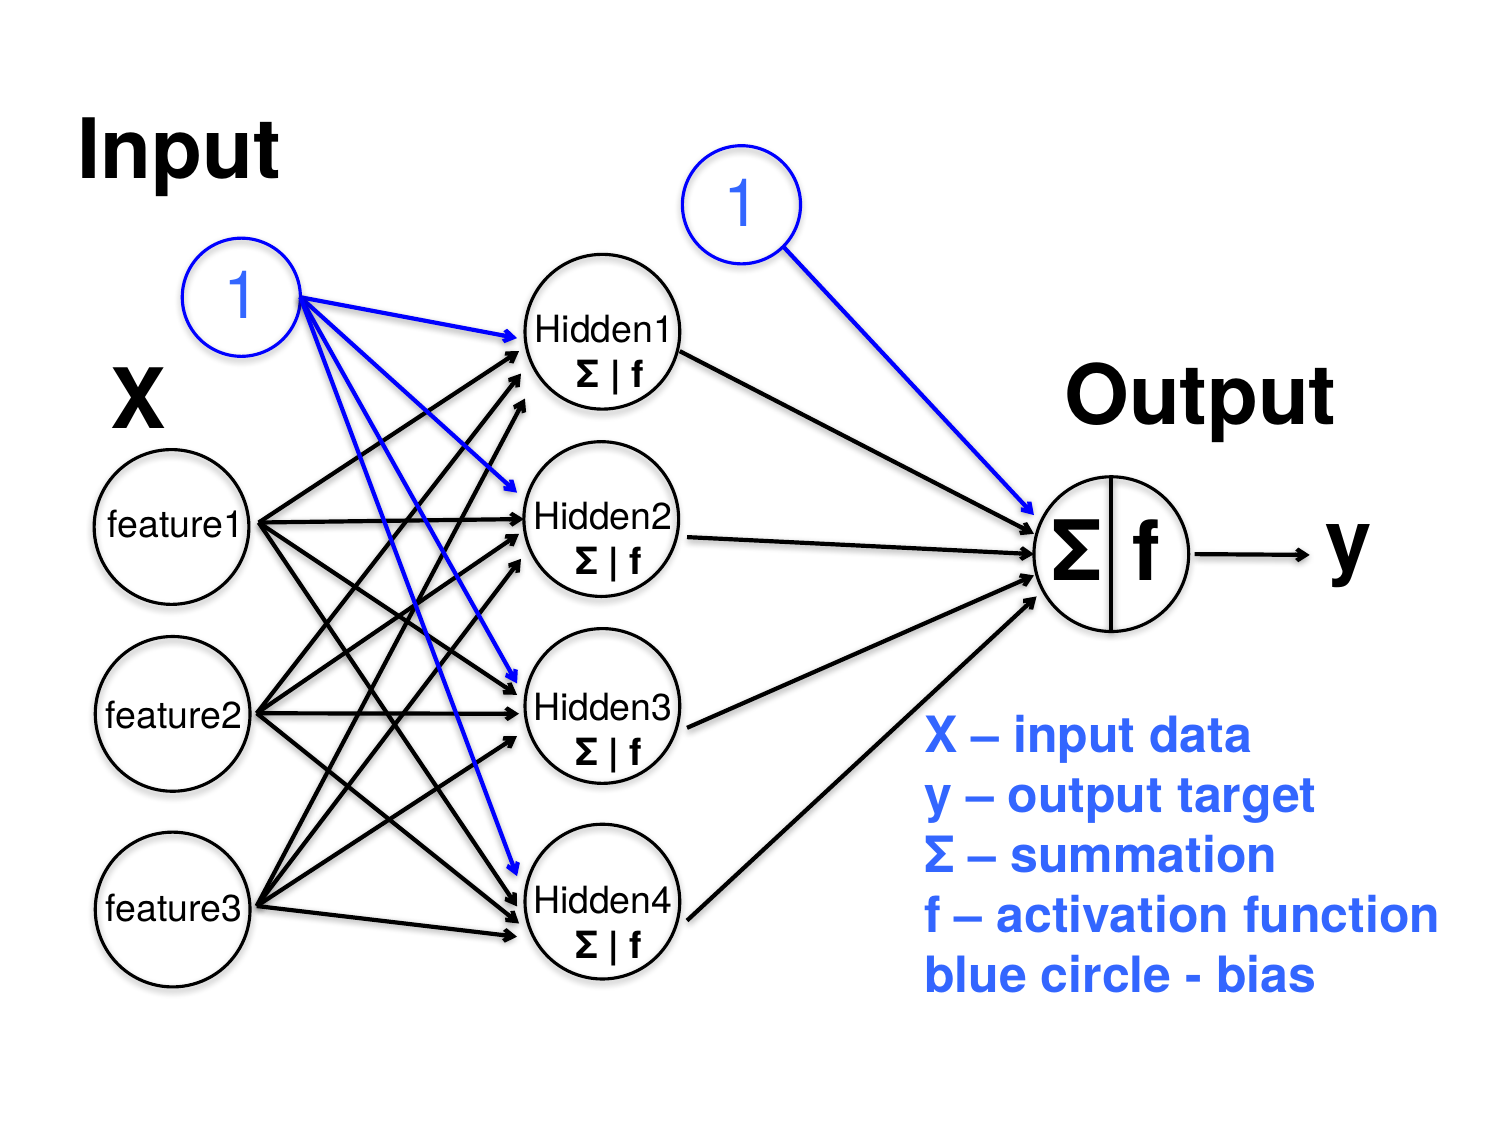

Input

1

1

Hidden1
    Σ | f
Output
X

y
Hidden2
    Σ | f
f
Σ
feature1

Hidden3
    Σ | f
feature2
X – input data
y – output target
Σ – summation
f – activation function
blue circle - bias

Hidden4
    Σ | f
feature3